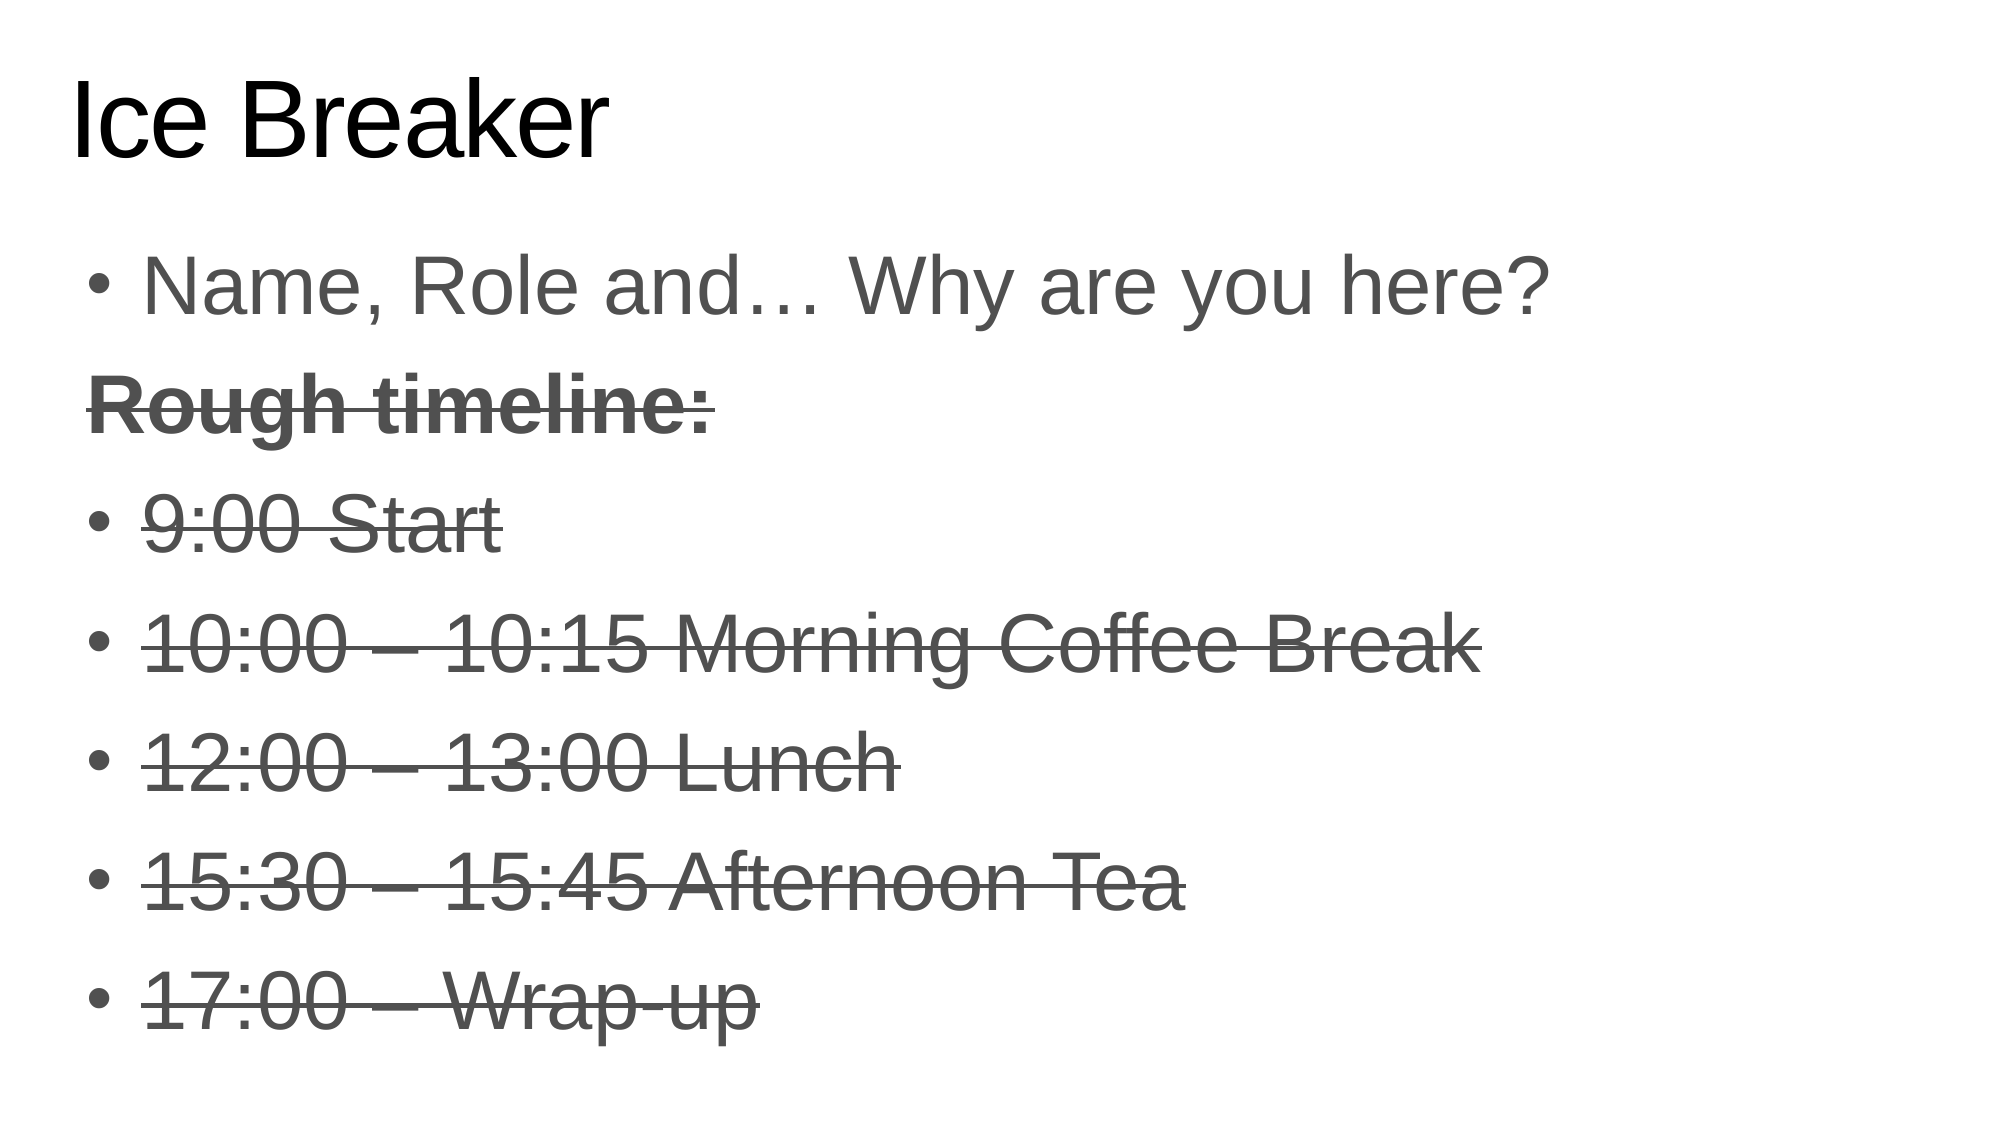

# Ice Breaker
Name, Role and… Why are you here?
Rough timeline:
9:00 Start
10:00 – 10:15 Morning Coffee Break
12:00 – 13:00 Lunch
15:30 – 15:45 Afternoon Tea
17:00 – Wrap-up